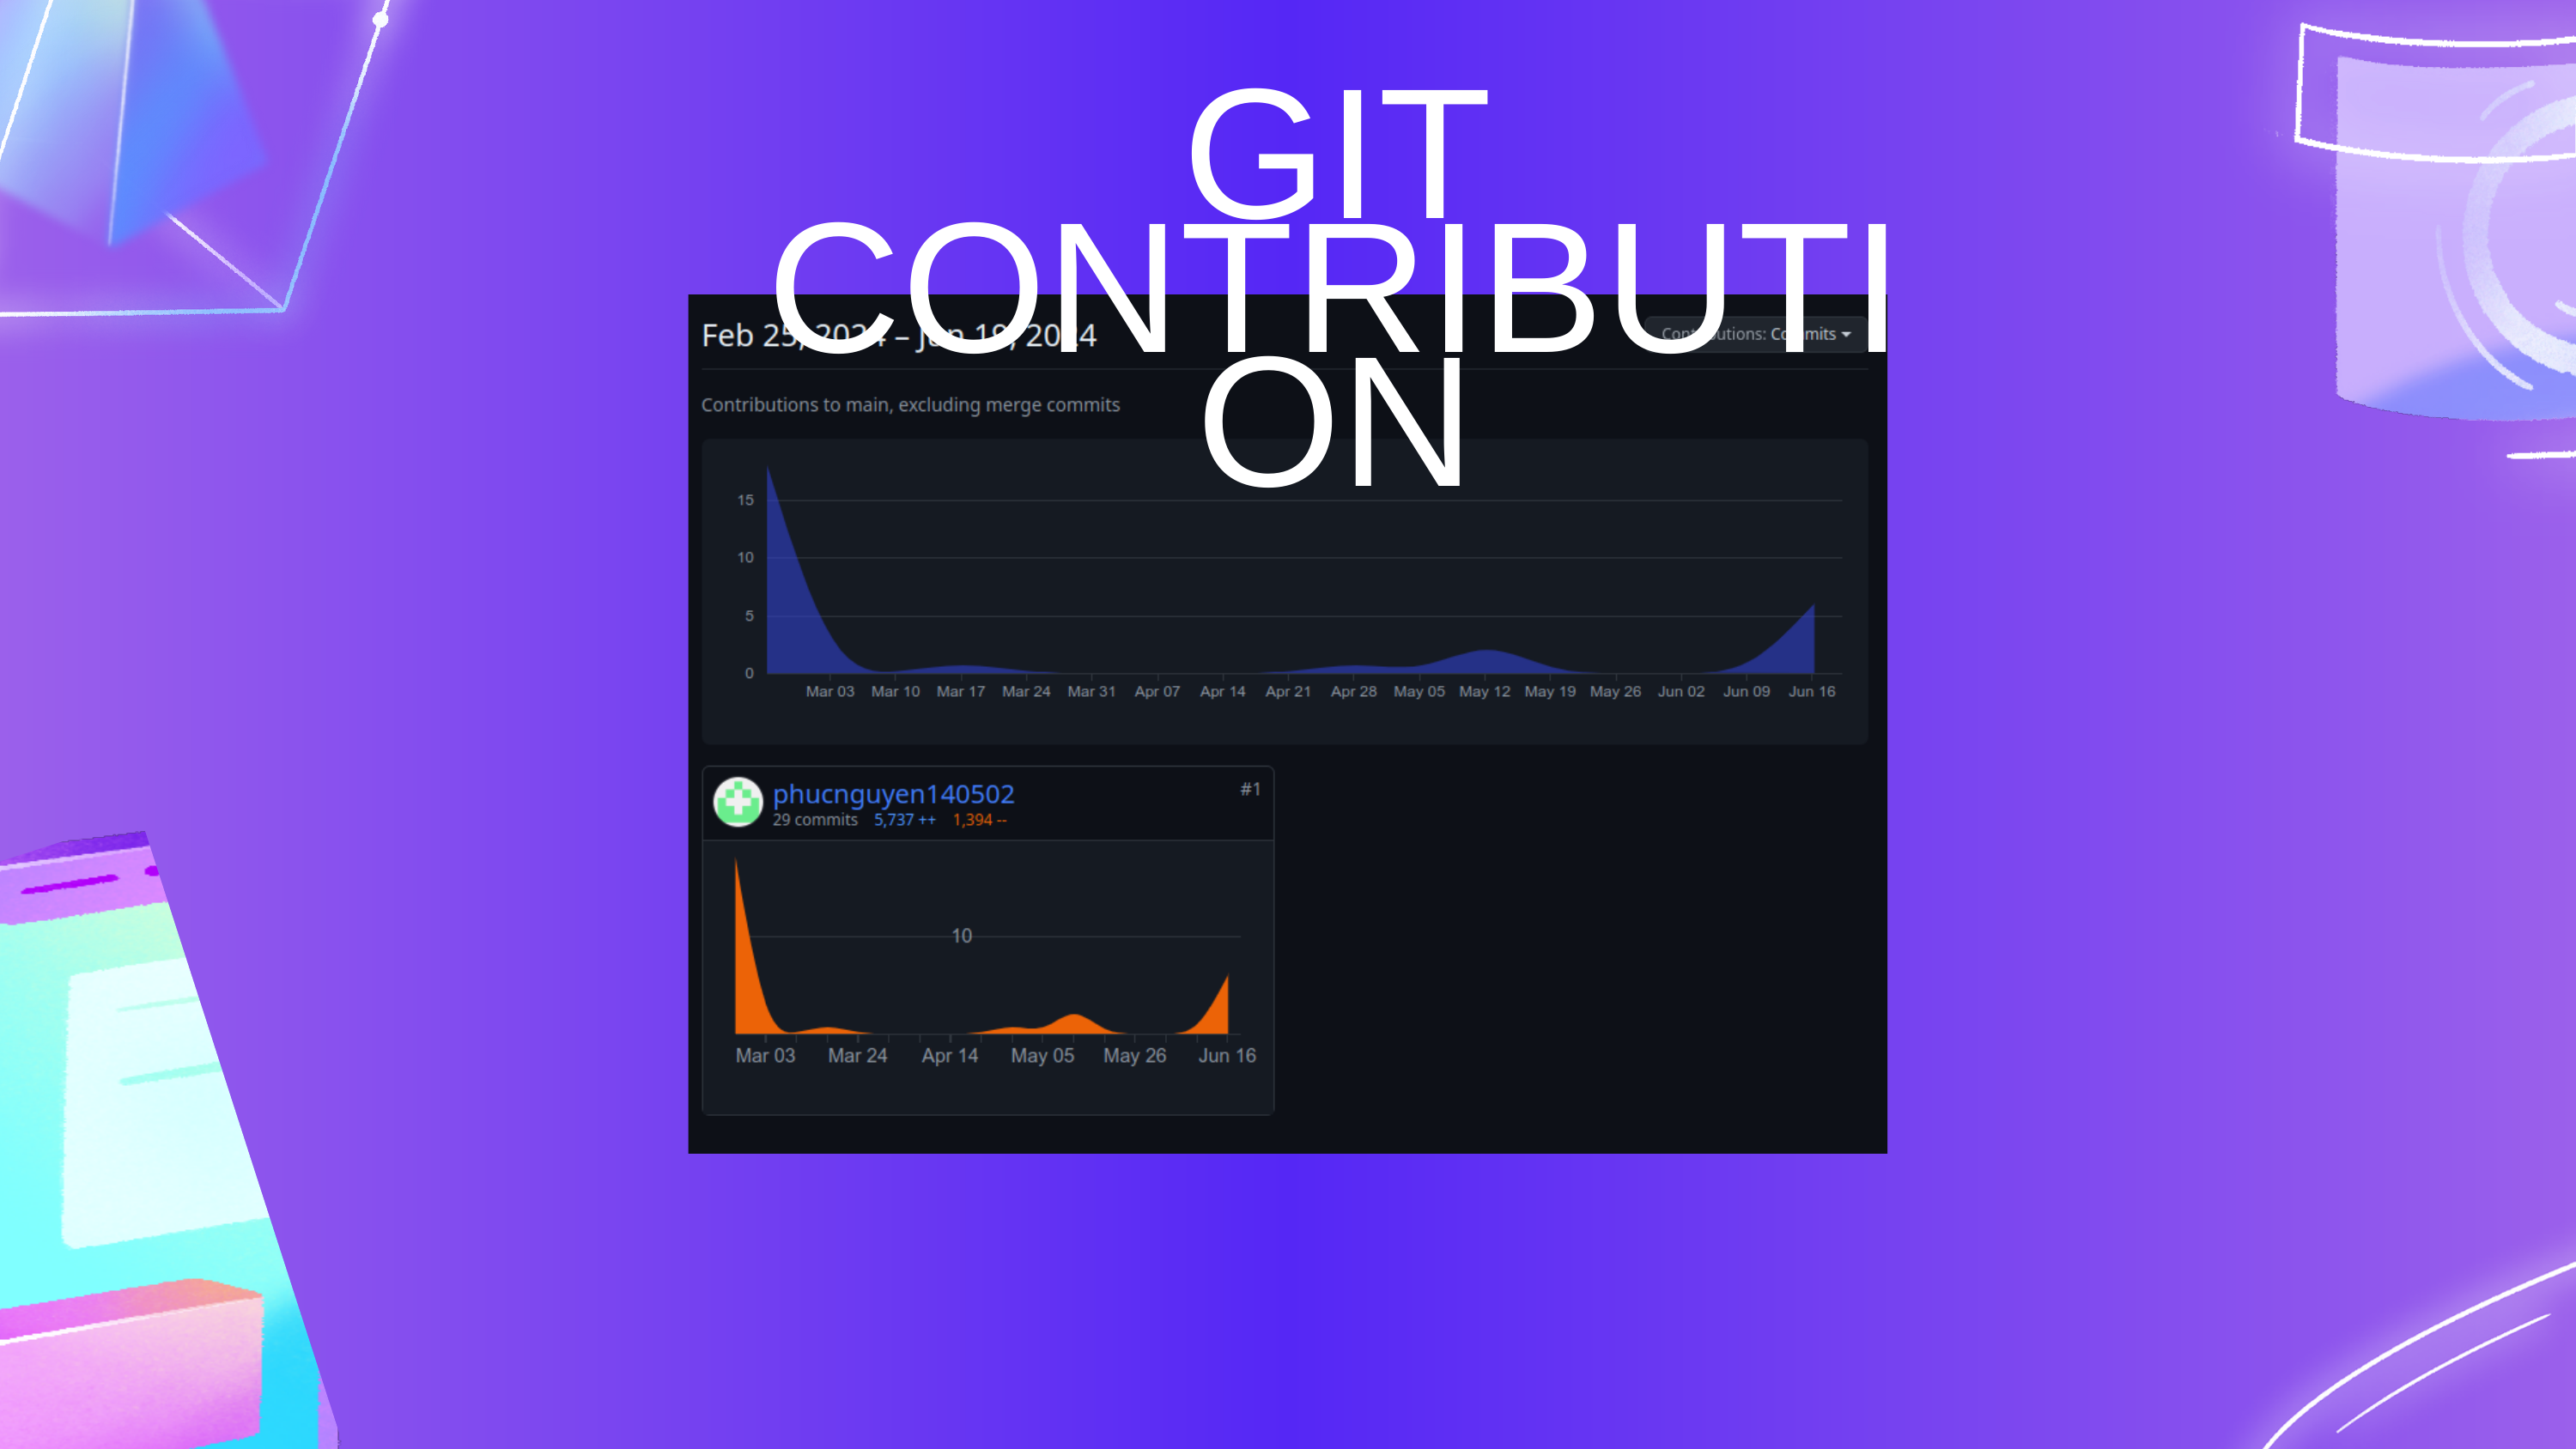

DATA STRUCTURE & ALGORITHM

GIT CONTRIBUTION

01

02